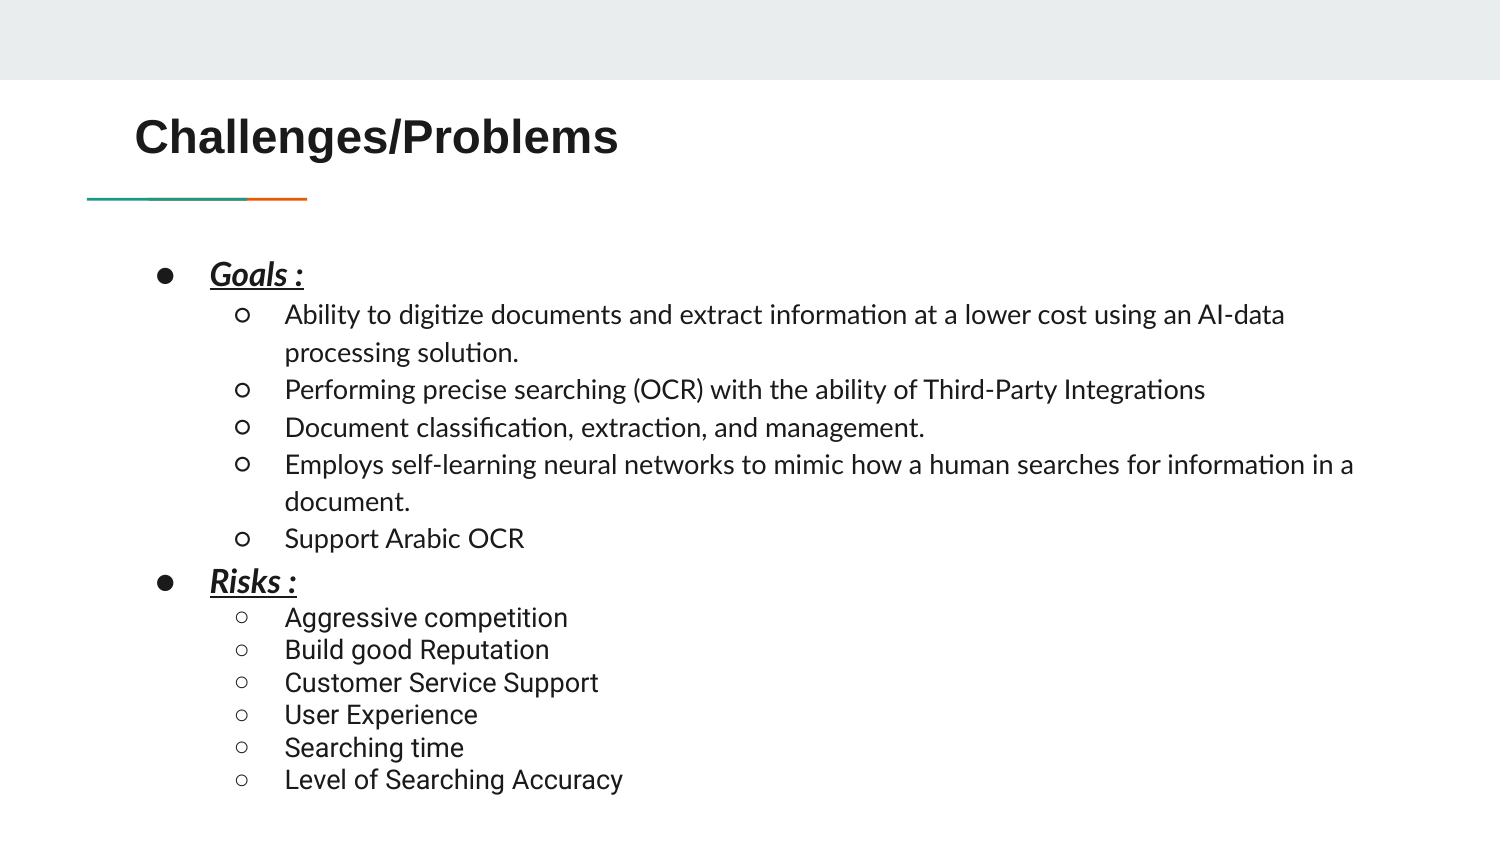

# Challenges/Problems
Goals :
Ability to digitize documents and extract information at a lower cost using an AI-data processing solution.
Performing precise searching (OCR) with the ability of Third-Party Integrations
Document classification, extraction, and management.
Employs self-learning neural networks to mimic how a human searches for information in a document.
Support Arabic OCR
Risks :
Aggressive competition
Build good Reputation
Customer Service Support
User Experience
Searching time
Level of Searching Accuracy